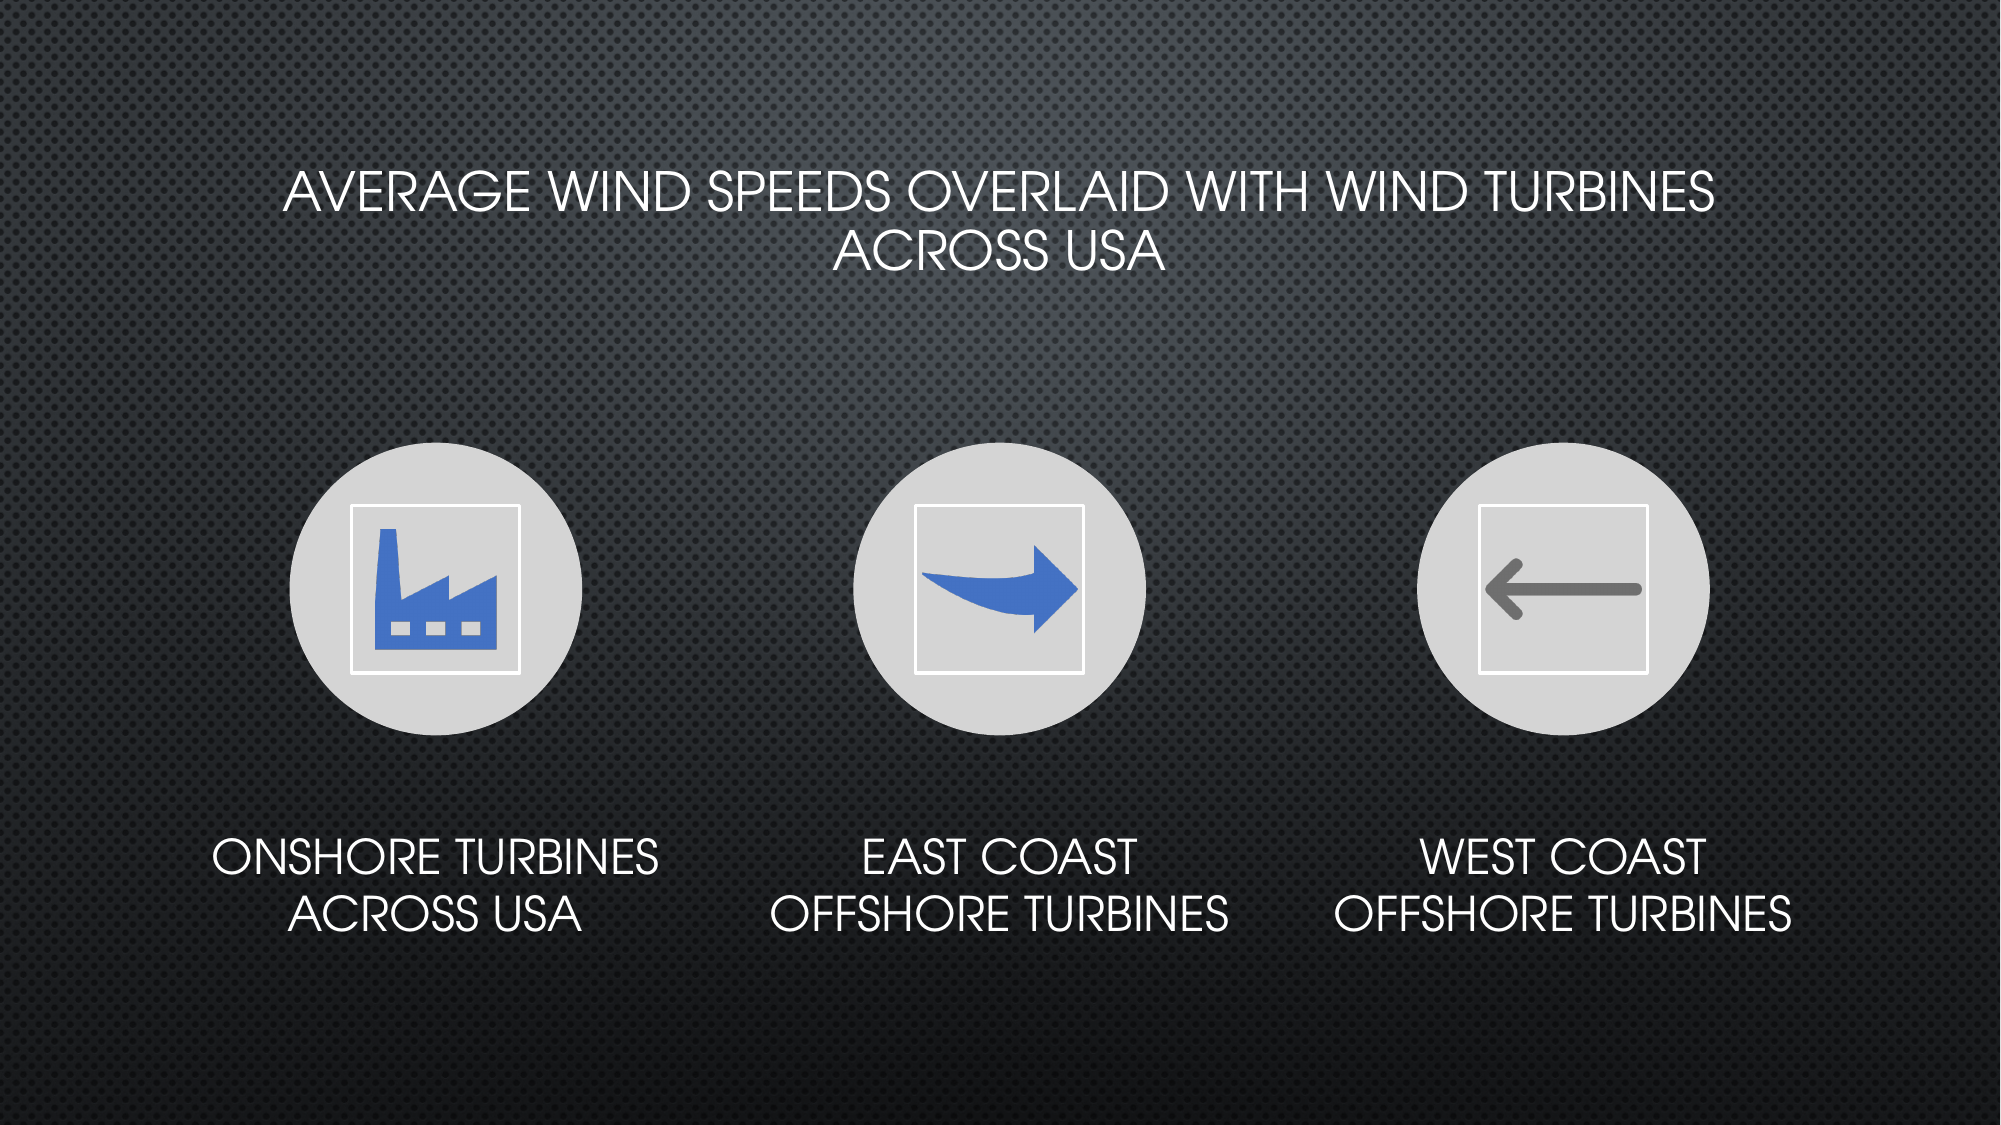

# AVERAGE WIND SPEEDS OVERLAID WITH WIND TURBINES ACROSS USA

ONSHORE TURBINES ACROSS USA

EAST COAST OFFSHORE TURBINES

WEST COAST OFFSHORE TURBINES